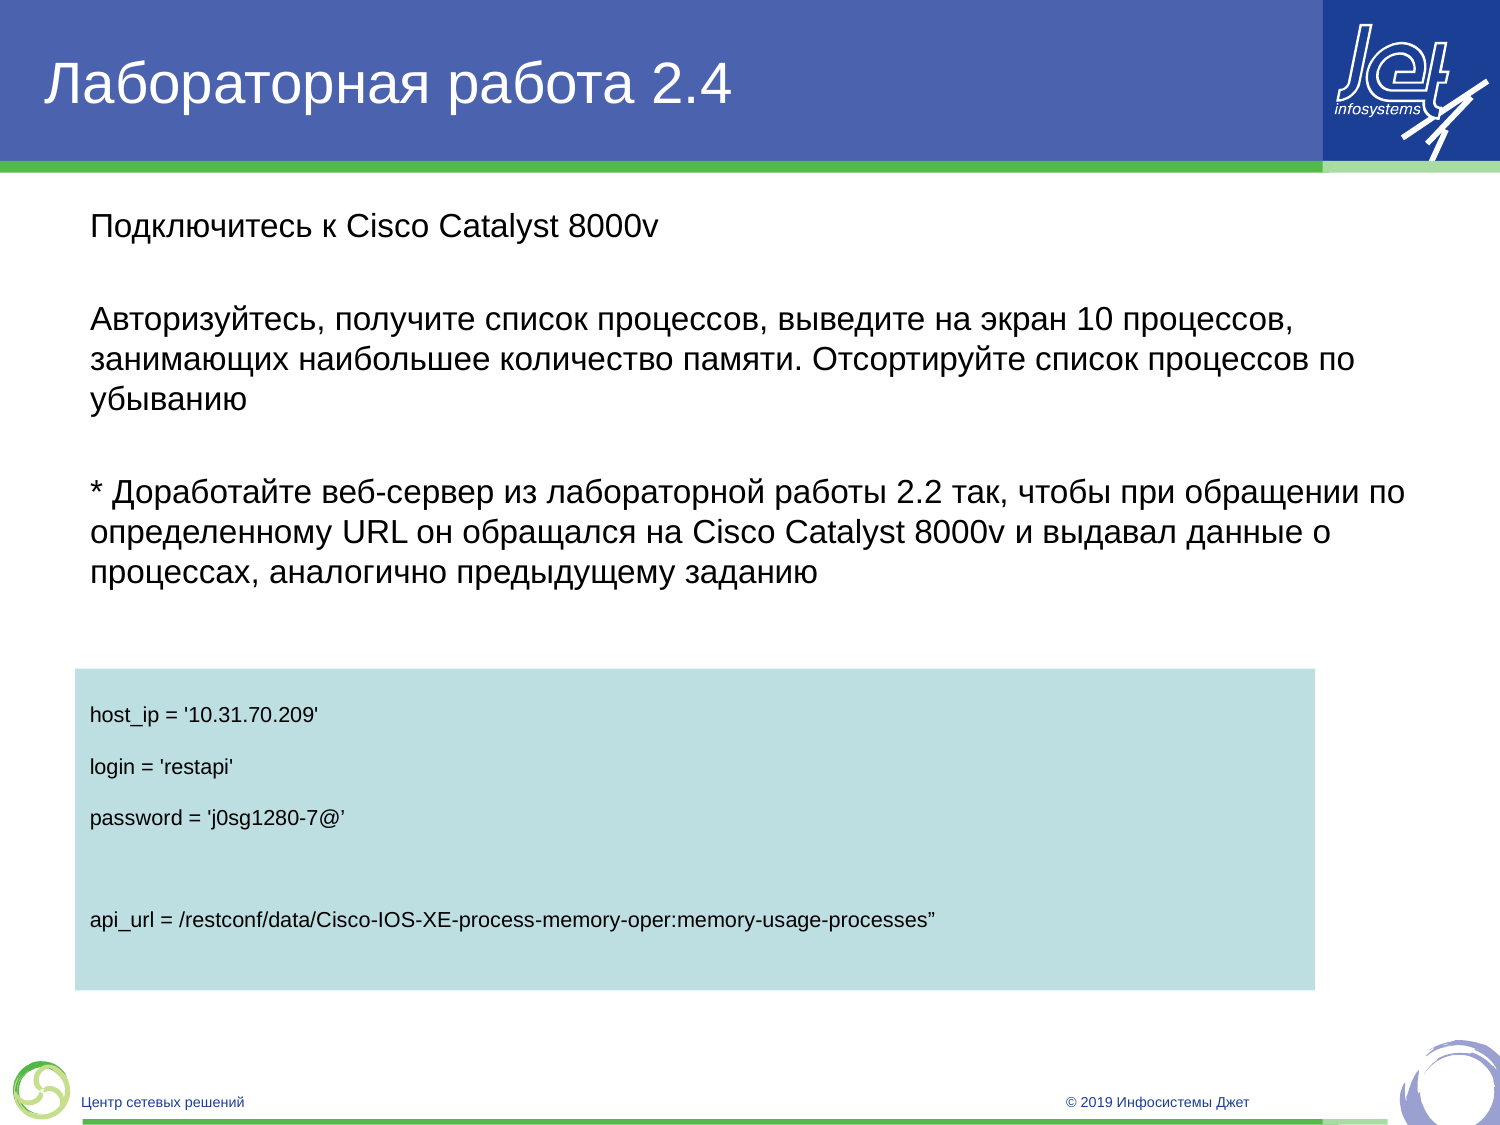

# Лабораторная работа 2.4
Подключитесь к Cisco Catalyst 8000v

Авторизуйтесь, получите список процессов, выведите на экран 10 процессов, занимающих наибольшее количество памяти. Отсортируйте список процессов по убыванию

* Доработайте веб-сервер из лабораторной работы 2.2 так, чтобы при обращении по определенному URL он обращался на Cisco Catalyst 8000v и выдавал данные о процессах, аналогично предыдущему заданию

host_ip = '10.31.70.209'
login = 'restapi'
password = 'j0sg1280-7@’

api_url = /restconf/data/Cisco-IOS-XE-process-memory-oper:memory-usage-processes”